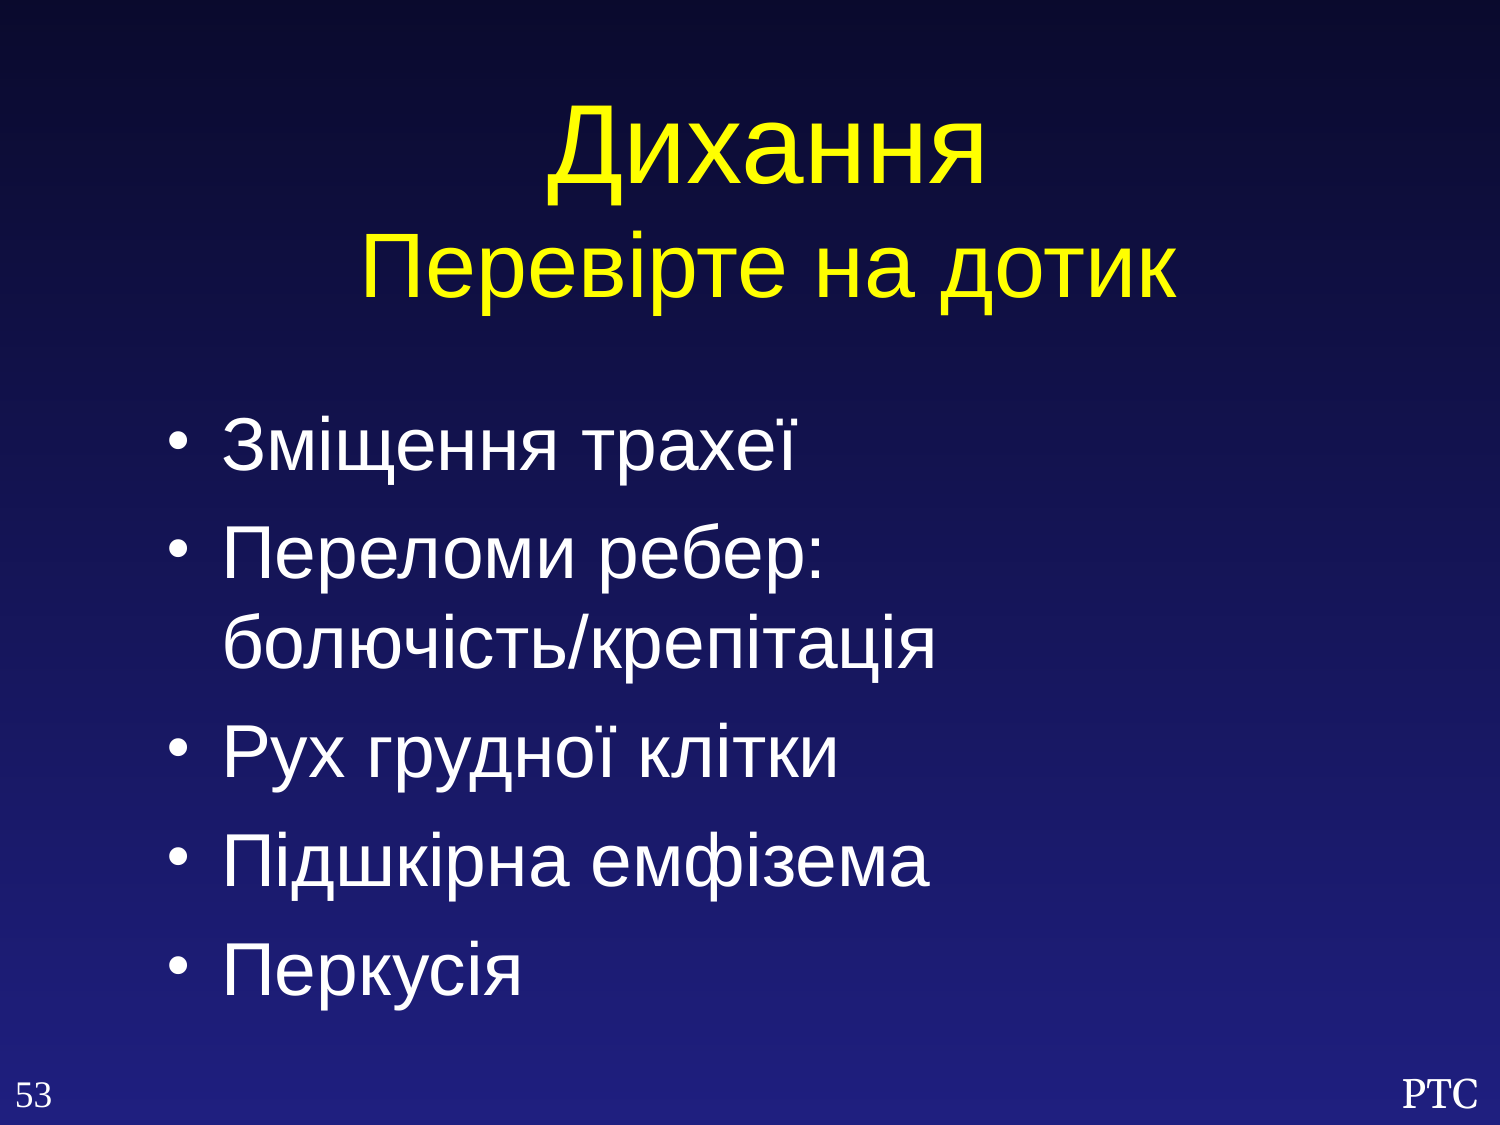

Дихання
Перевірте на дотик
Зміщення трахеї
Переломи ребер: болючість/крепітація
Рух грудної клітки
Підшкірна емфізема
Перкусія
53